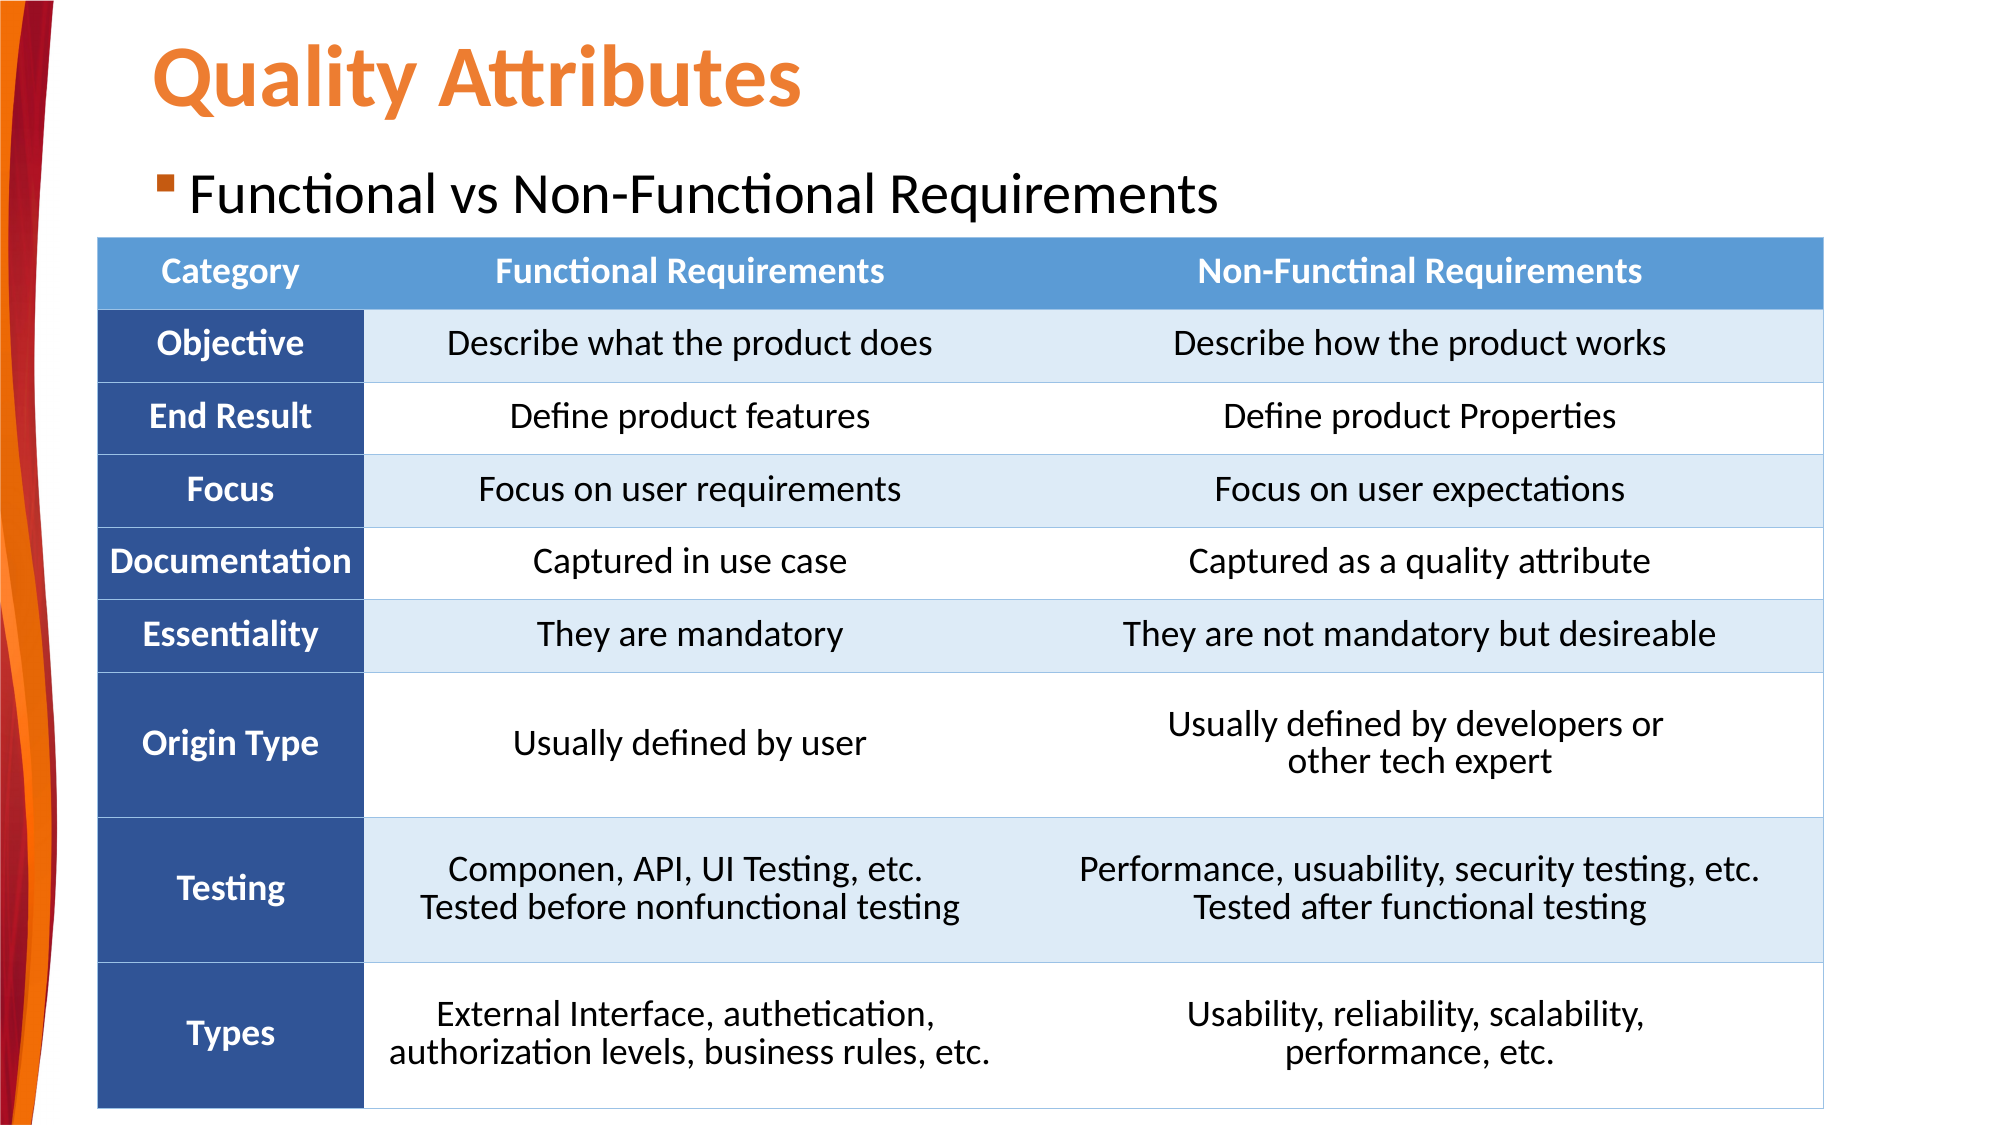

# Quality Attributes
Functional vs Non-Functional Requirements
| Category | Functional Requirements | Non-Functinal Requirements |
| --- | --- | --- |
| Objective | Describe what the product does | Describe how the product works |
| End Result | Define product features | Define product Properties |
| Focus | Focus on user requirements | Focus on user expectations |
| Documentation | Captured in use case | Captured as a quality attribute |
| Essentiality | They are mandatory | They are not mandatory but desireable |
| Origin Type | Usually defined by user | Usually defined by developers or other tech expert |
| Testing | Componen, API, UI Testing, etc. Tested before nonfunctional testing | Performance, usuability, security testing, etc. Tested after functional testing |
| Types | External Interface, authetication, authorization levels, business rules, etc. | Usability, reliability, scalability, performance, etc. |